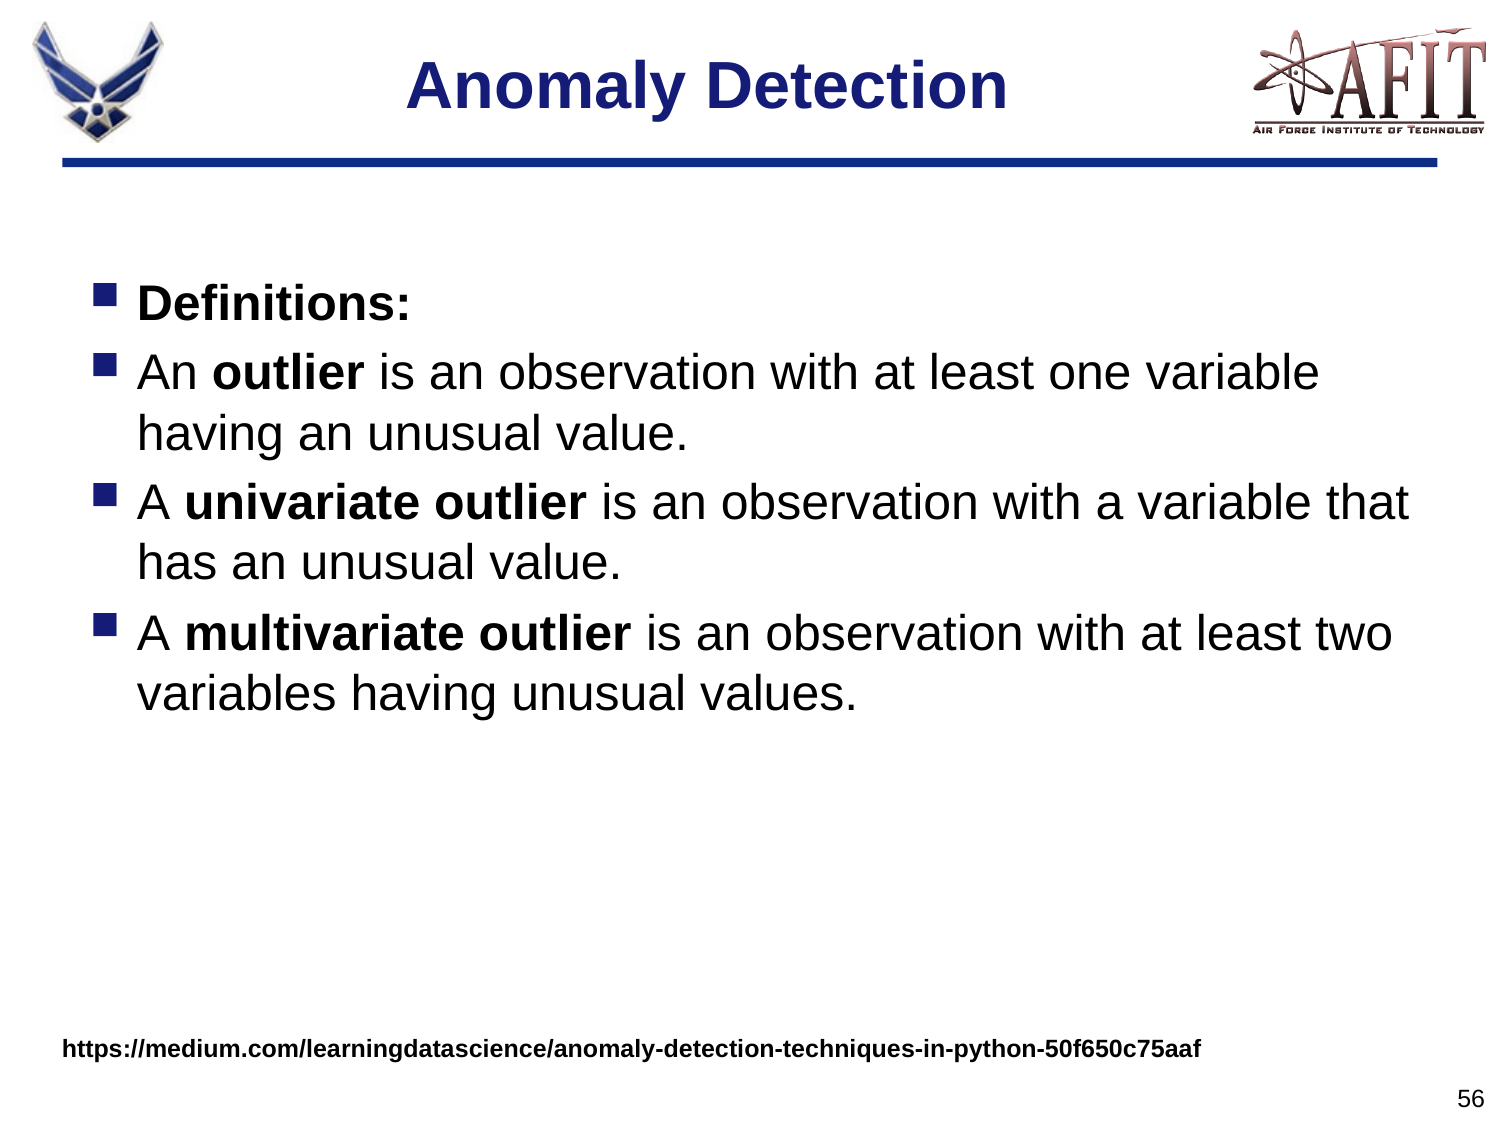

# Anomaly Detection
Definitions:
An outlier is an observation with at least one variable having an unusual value.
A univariate outlier is an observation with a variable that has an unusual value.
A multivariate outlier is an observation with at least two variables having unusual values.
https://medium.com/learningdatascience/anomaly-detection-techniques-in-python-50f650c75aaf